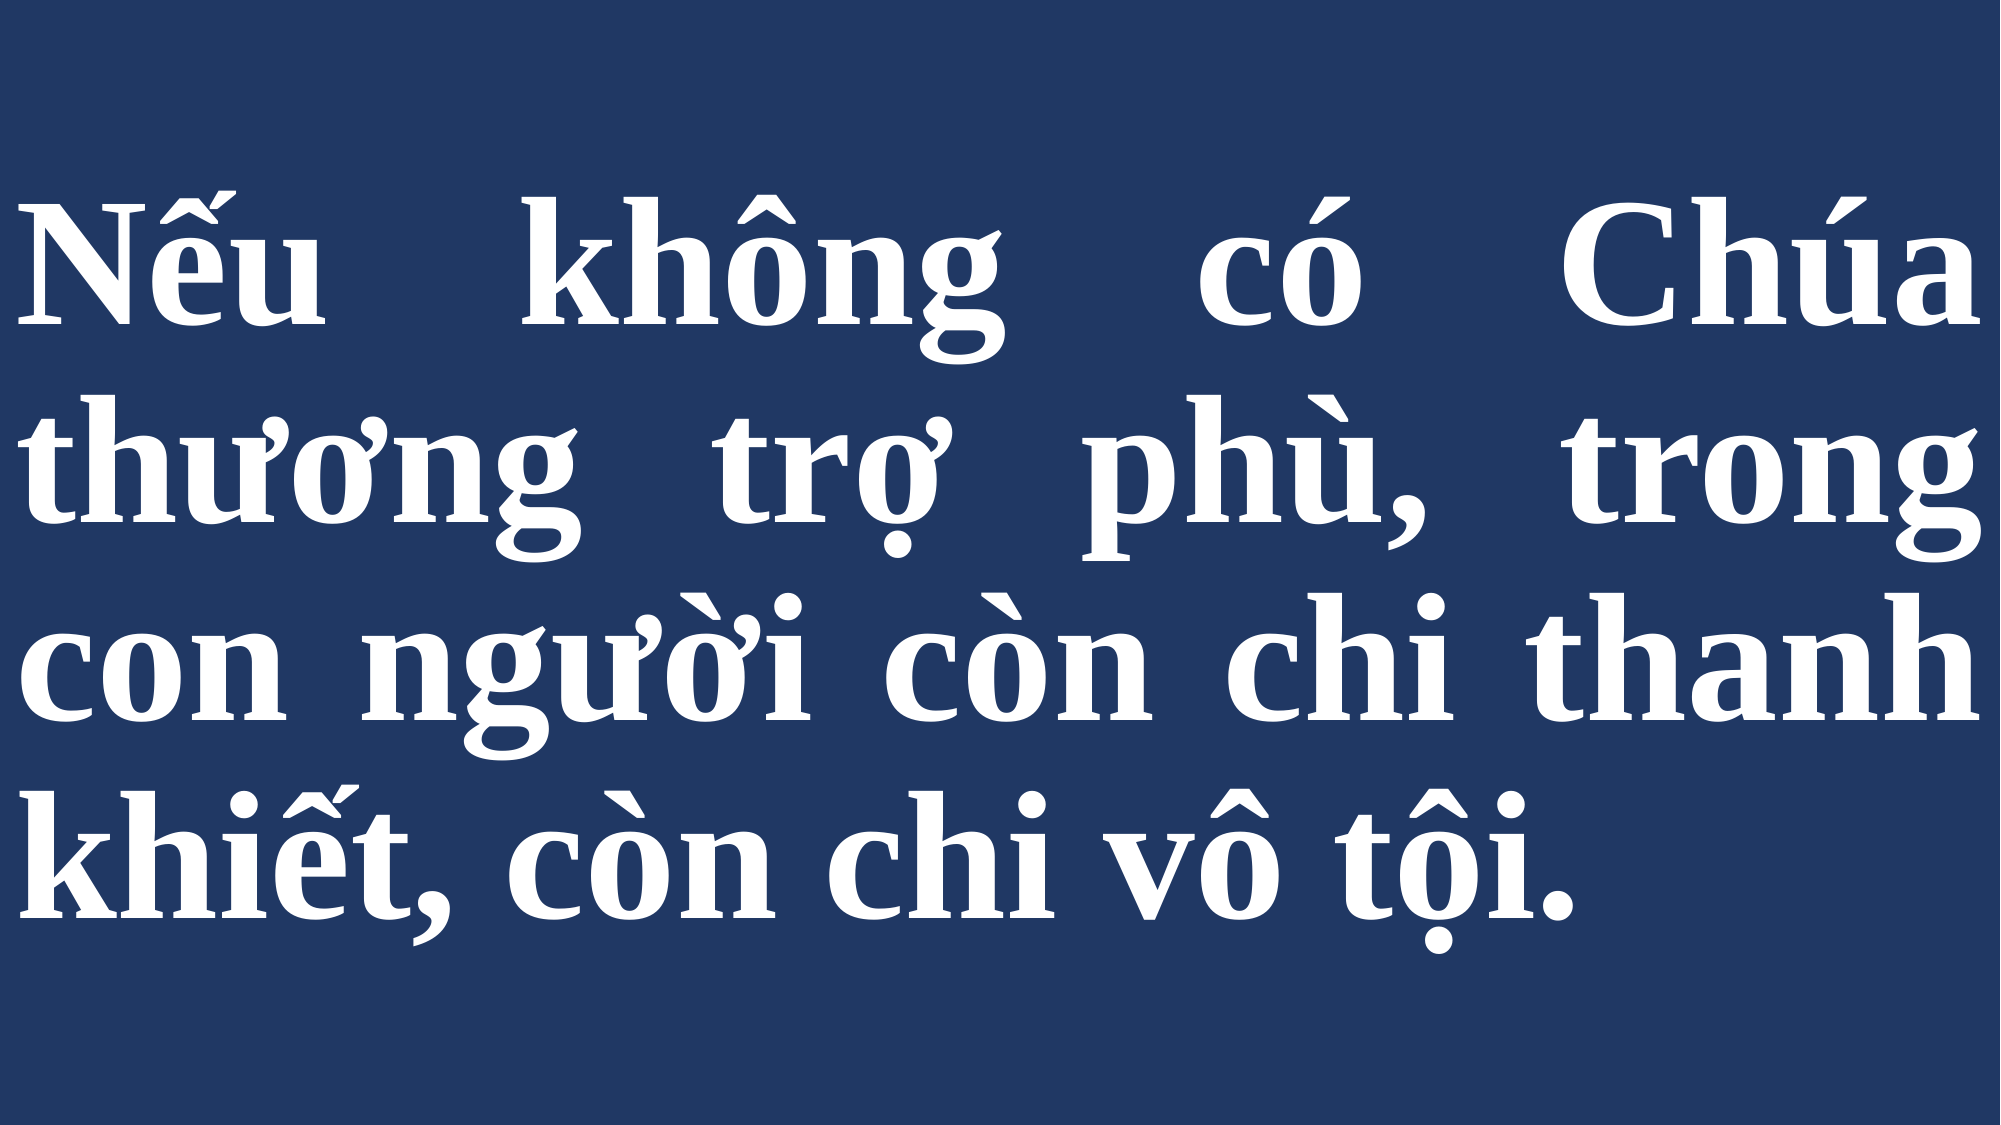

# Nếu không có Chúa thương trợ phù, trong con người còn chi thanh khiết, còn chi vô tội.